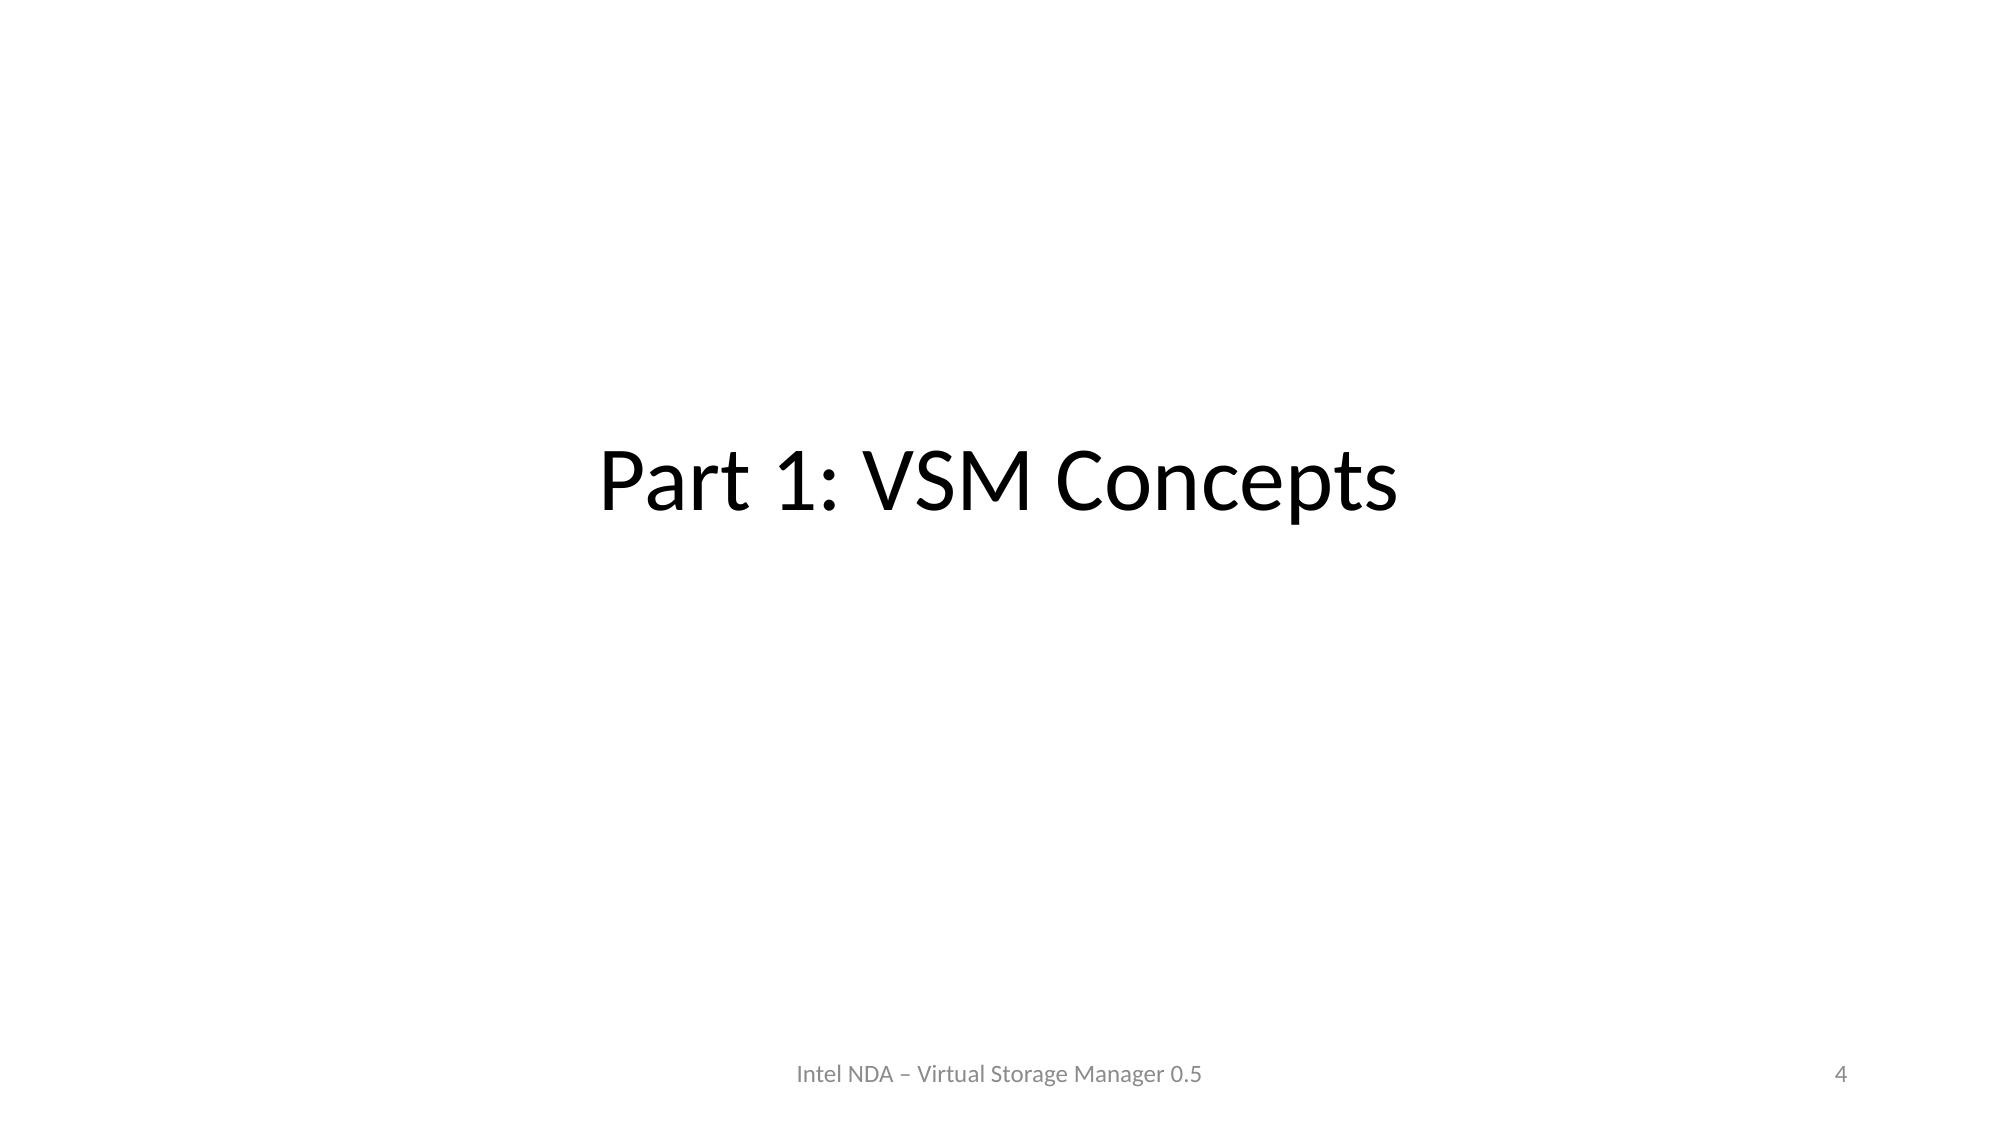

Part 1: VSM Concepts
Intel NDA – Virtual Storage Manager 0.5
4